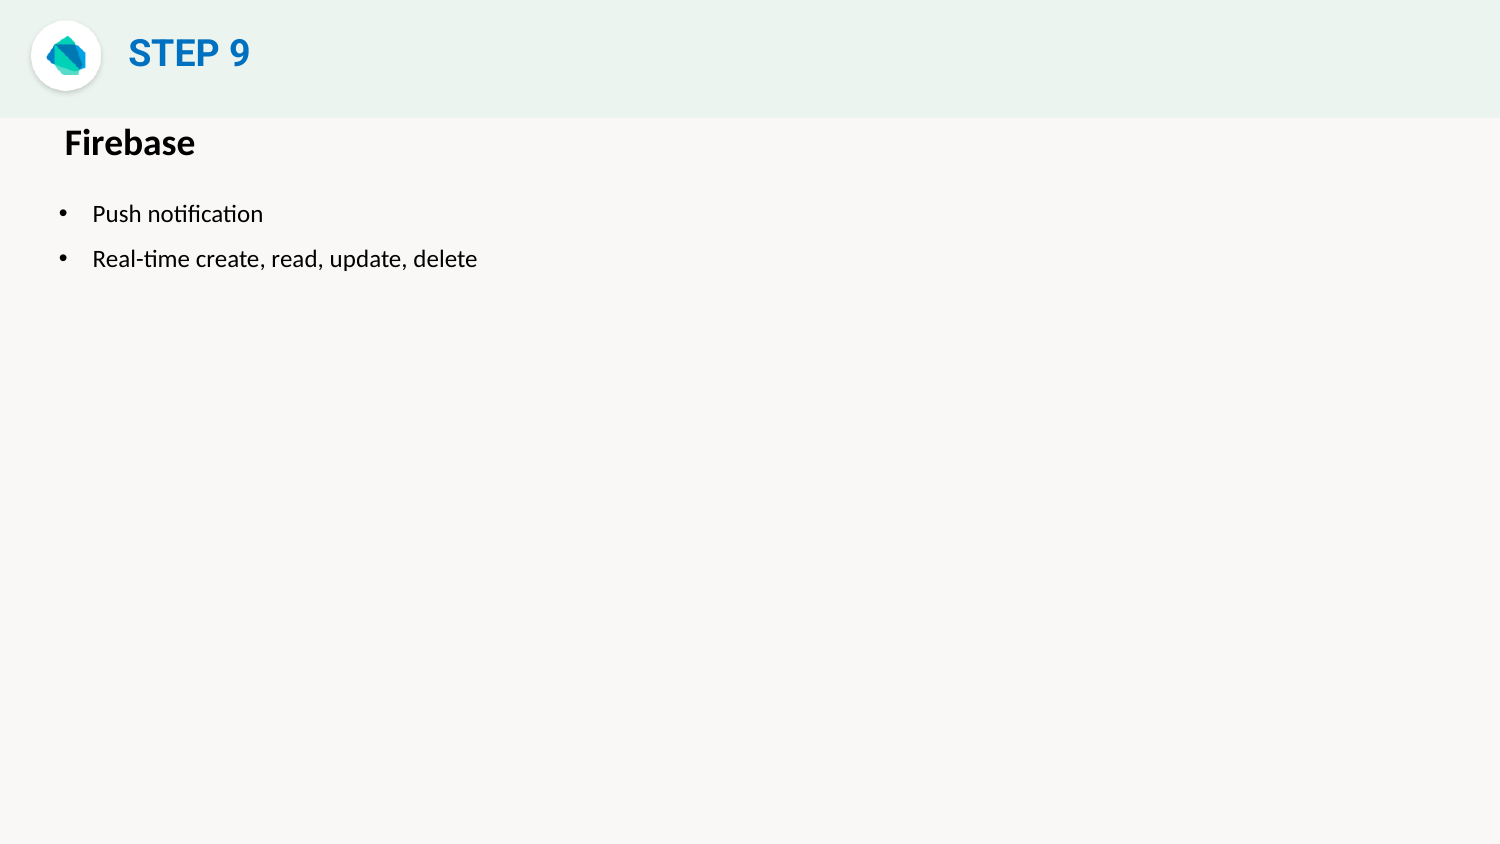

STEP 9
Firebase
 Push notification
 Real-time create, read, update, delete